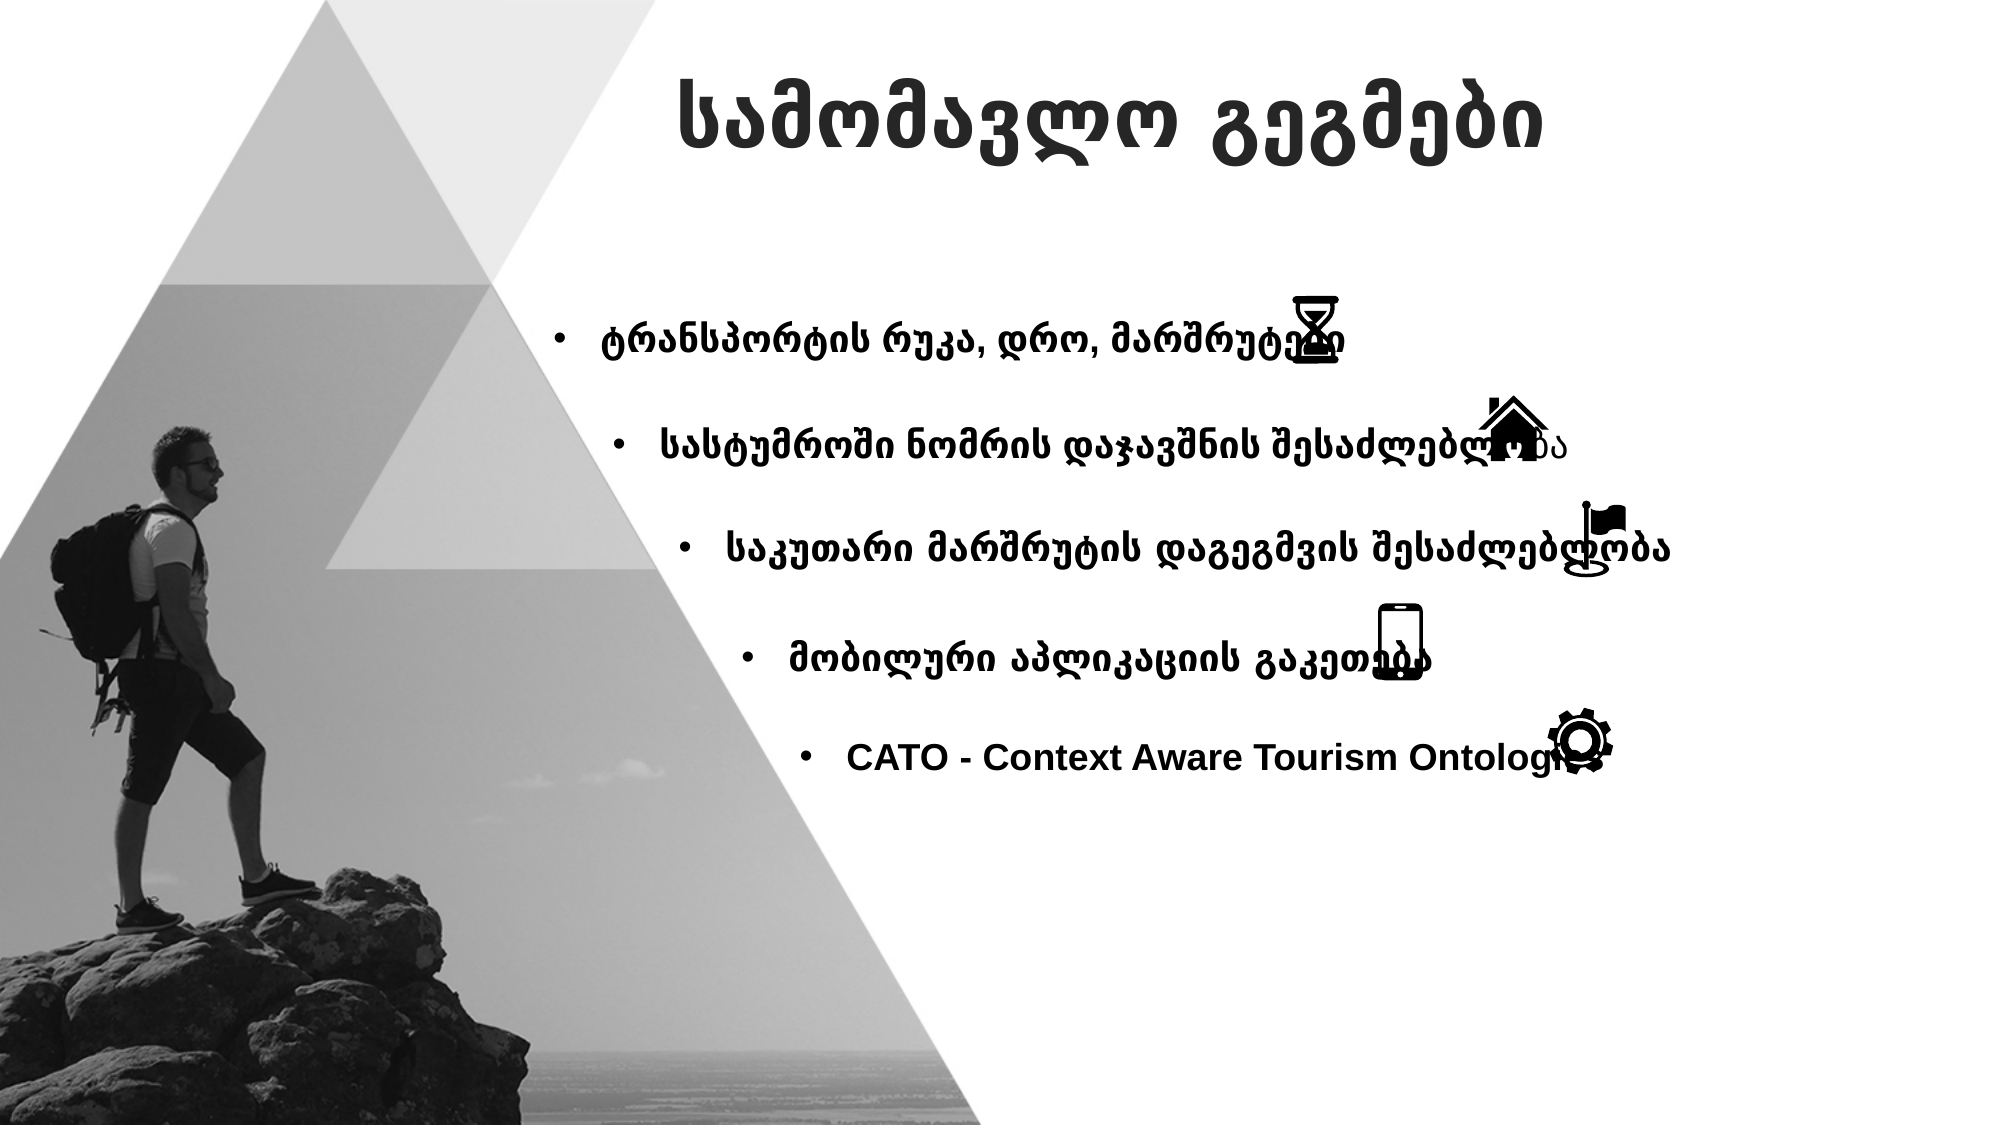

სამომავლო გეგმები
ტრანსპორტის რუკა, დრო, მარშრუტები

სასტუმროში ნომრის დაჯავშნის შესაძლებლობა

საკუთარი მარშრუტის დაგეგმვის შესაძლებლობა

მობილური აპლიკაციის გაკეთება

CATO - Context Aware Tourism Ontologies